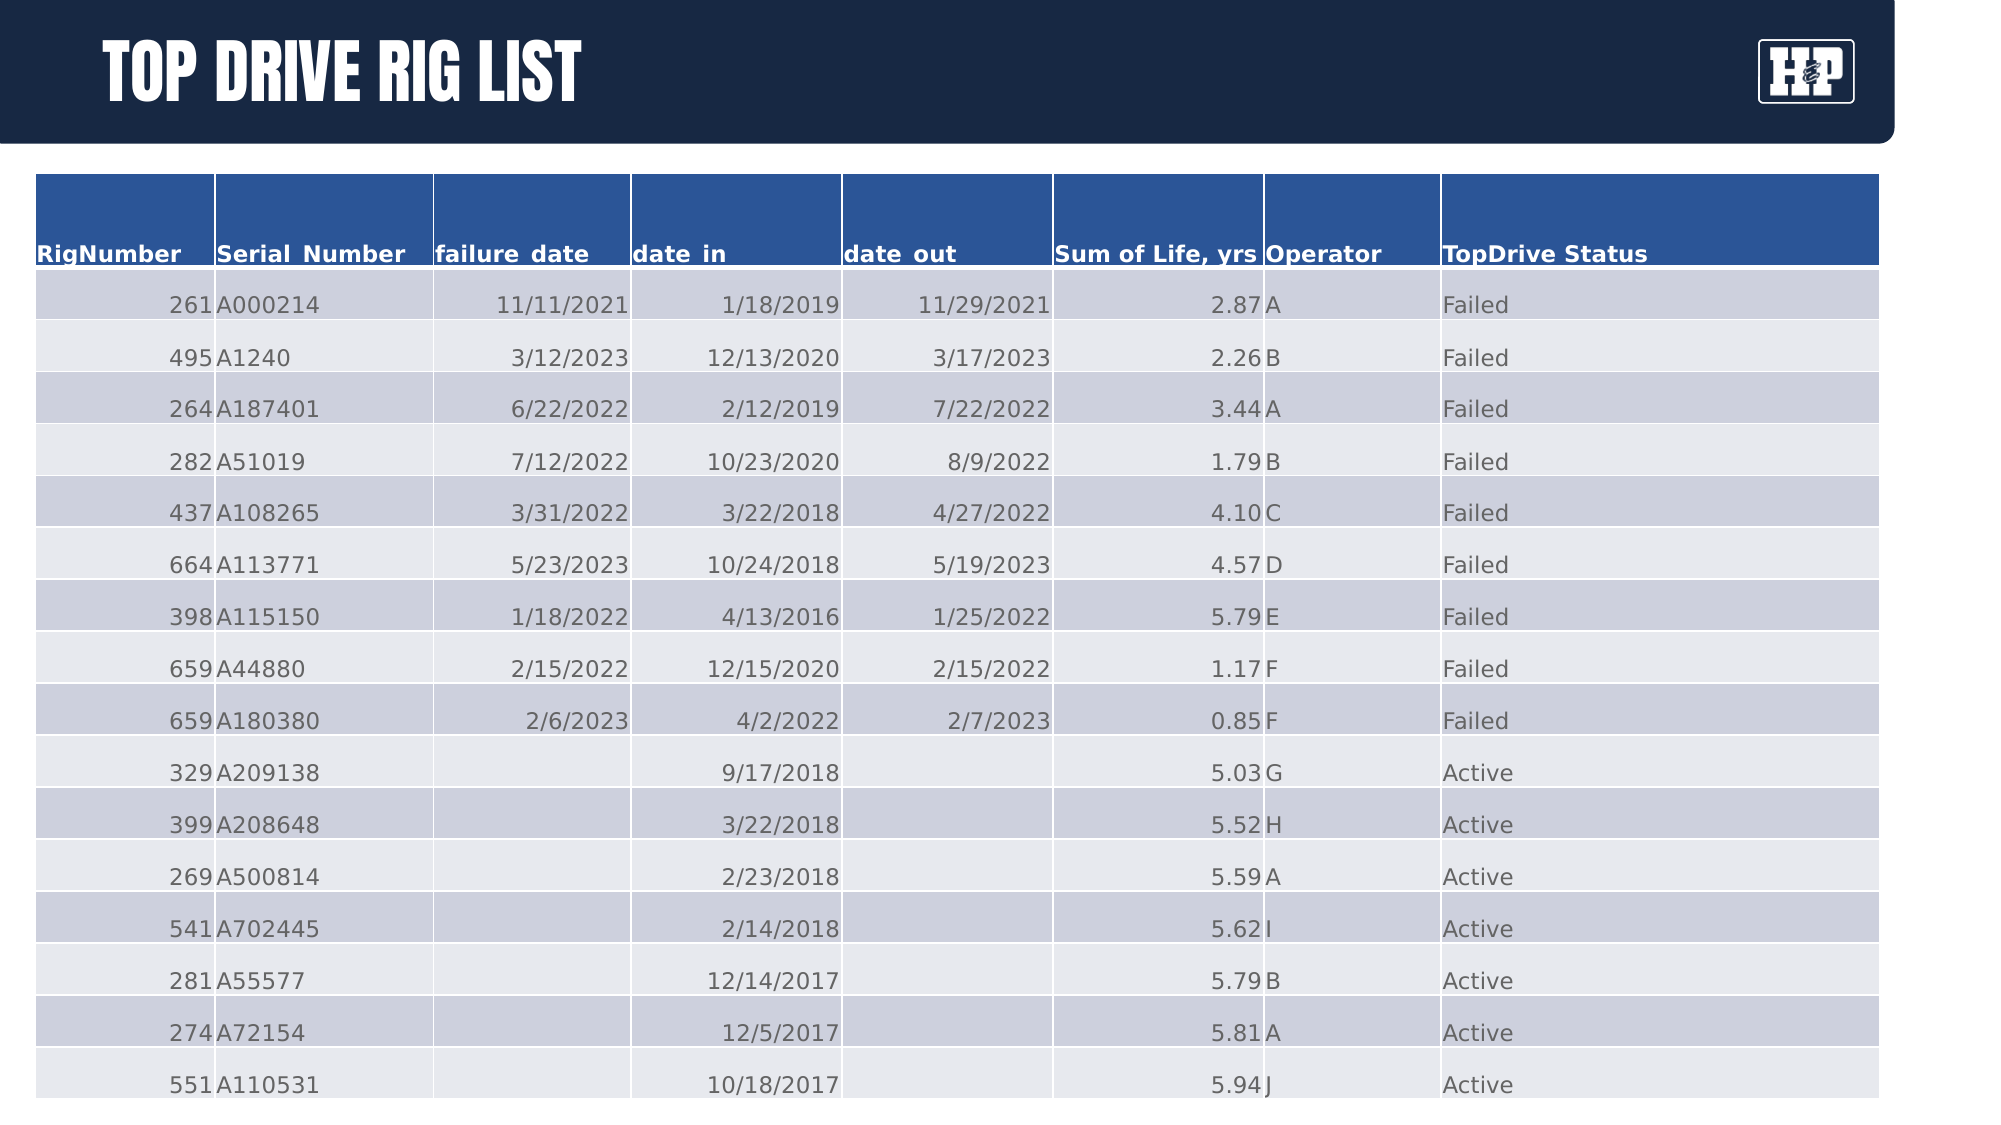

# Top Drive Rig List
| RigNumber | Serial\_Number | failure\_date | date\_in | date\_out | Sum of Life, yrs | Operator | TopDrive Status |
| --- | --- | --- | --- | --- | --- | --- | --- |
| 261 | A000214 | 11/11/2021 | 1/18/2019 | 11/29/2021 | 2.87 | A | Failed |
| 495 | A1240 | 3/12/2023 | 12/13/2020 | 3/17/2023 | 2.26 | B | Failed |
| 264 | A187401 | 6/22/2022 | 2/12/2019 | 7/22/2022 | 3.44 | A | Failed |
| 282 | A51019 | 7/12/2022 | 10/23/2020 | 8/9/2022 | 1.79 | B | Failed |
| 437 | A108265 | 3/31/2022 | 3/22/2018 | 4/27/2022 | 4.10 | C | Failed |
| 664 | A113771 | 5/23/2023 | 10/24/2018 | 5/19/2023 | 4.57 | D | Failed |
| 398 | A115150 | 1/18/2022 | 4/13/2016 | 1/25/2022 | 5.79 | E | Failed |
| 659 | A44880 | 2/15/2022 | 12/15/2020 | 2/15/2022 | 1.17 | F | Failed |
| 659 | A180380 | 2/6/2023 | 4/2/2022 | 2/7/2023 | 0.85 | F | Failed |
| 329 | A209138 |  | 9/17/2018 |  | 5.03 | G | Active |
| 399 | A208648 |  | 3/22/2018 |  | 5.52 | H | Active |
| 269 | A500814 |  | 2/23/2018 |  | 5.59 | A | Active |
| 541 | A702445 |  | 2/14/2018 |  | 5.62 | I | Active |
| 281 | A55577 |  | 12/14/2017 |  | 5.79 | B | Active |
| 274 | A72154 |  | 12/5/2017 |  | 5.81 | A | Active |
| 551 | A110531 |  | 10/18/2017 |  | 5.94 | J | Active |